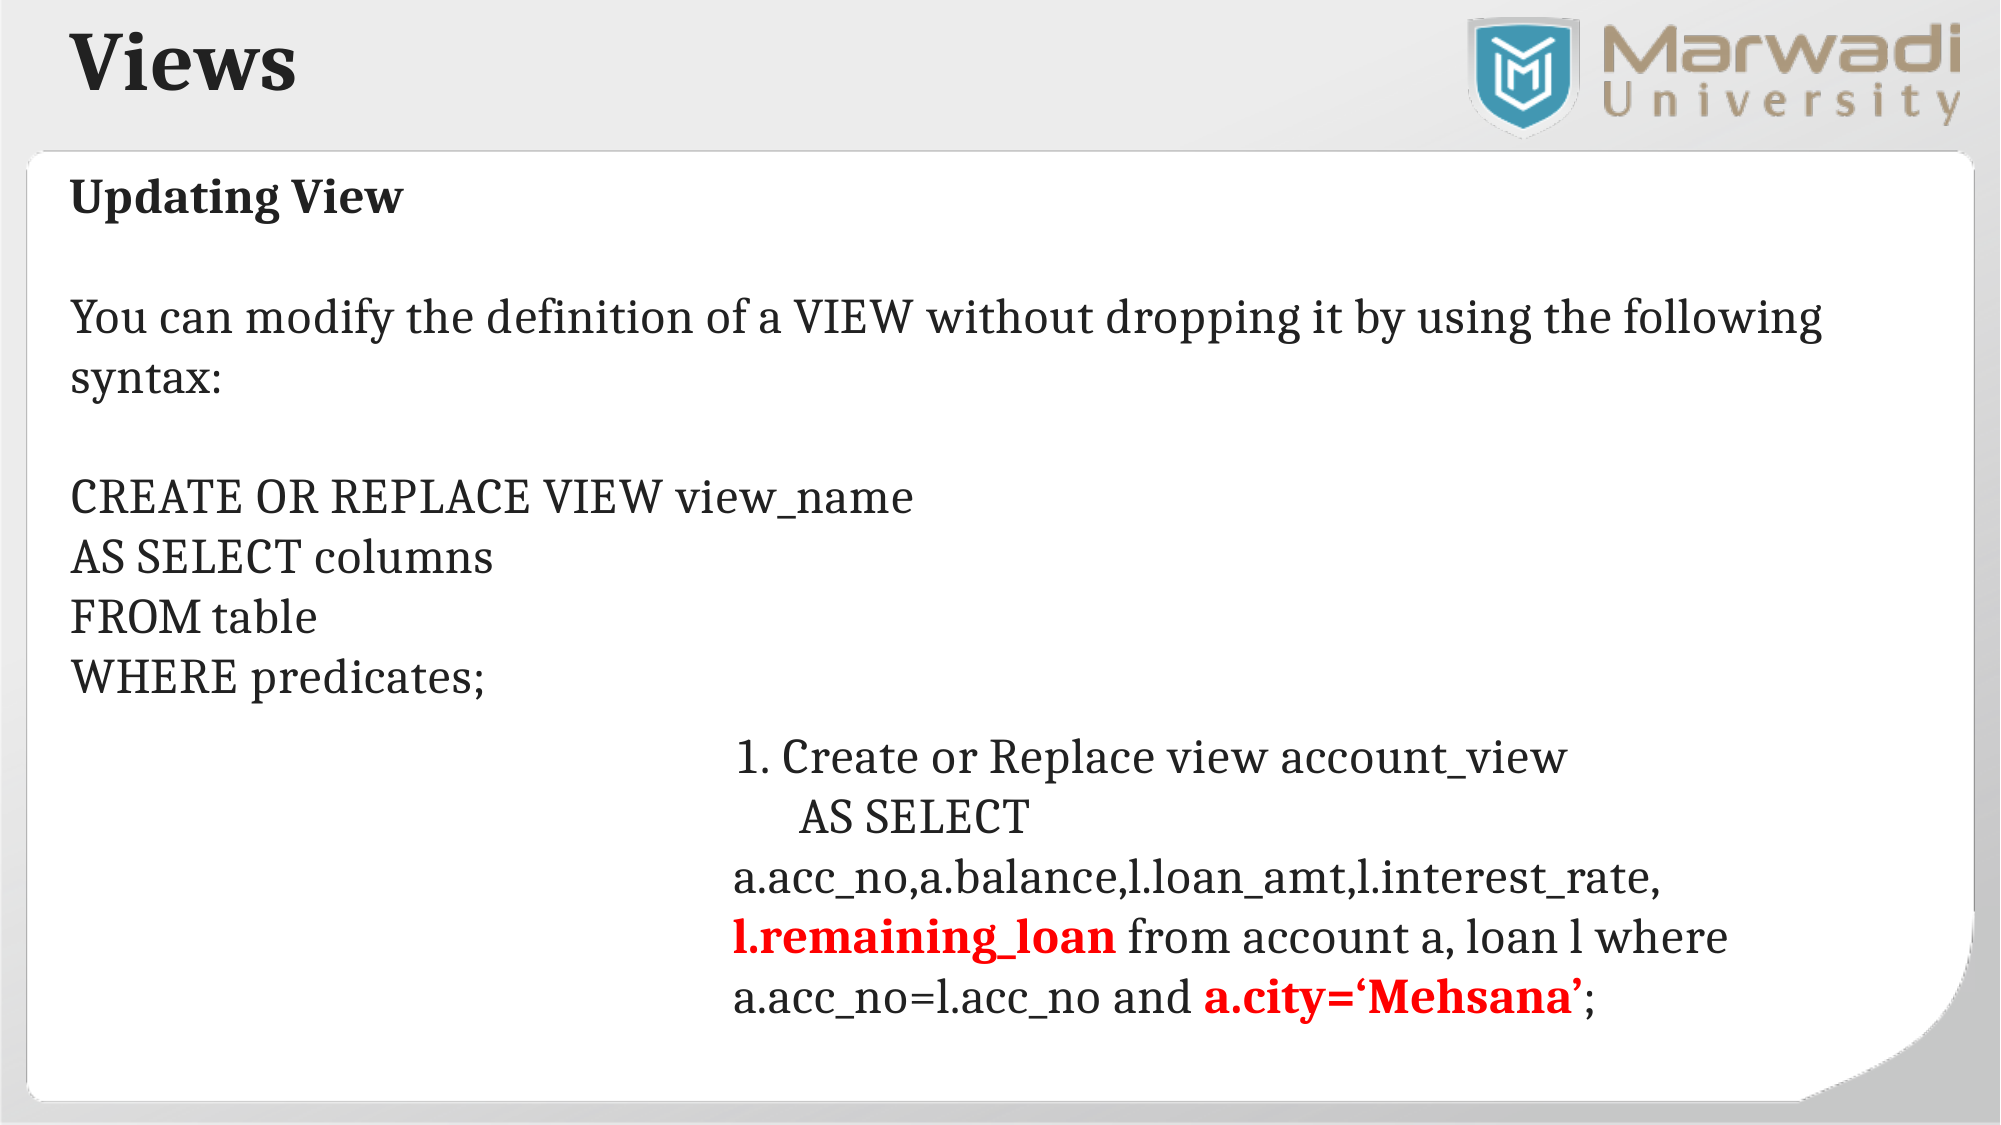

Views
Updating View

You can modify the definition of a VIEW without dropping it by using the following syntax:

CREATE OR REPLACE VIEW view_name
AS SELECT columns
FROM table
WHERE predicates;
1. Create or Replace view account_view
      AS SELECT  	a.acc_no,a.balance,l.loan_amt,l.interest_rate, 	l.remaining_loan from account a, loan l where 	a.acc_no=l.acc_no and a.city=‘Mehsana’;